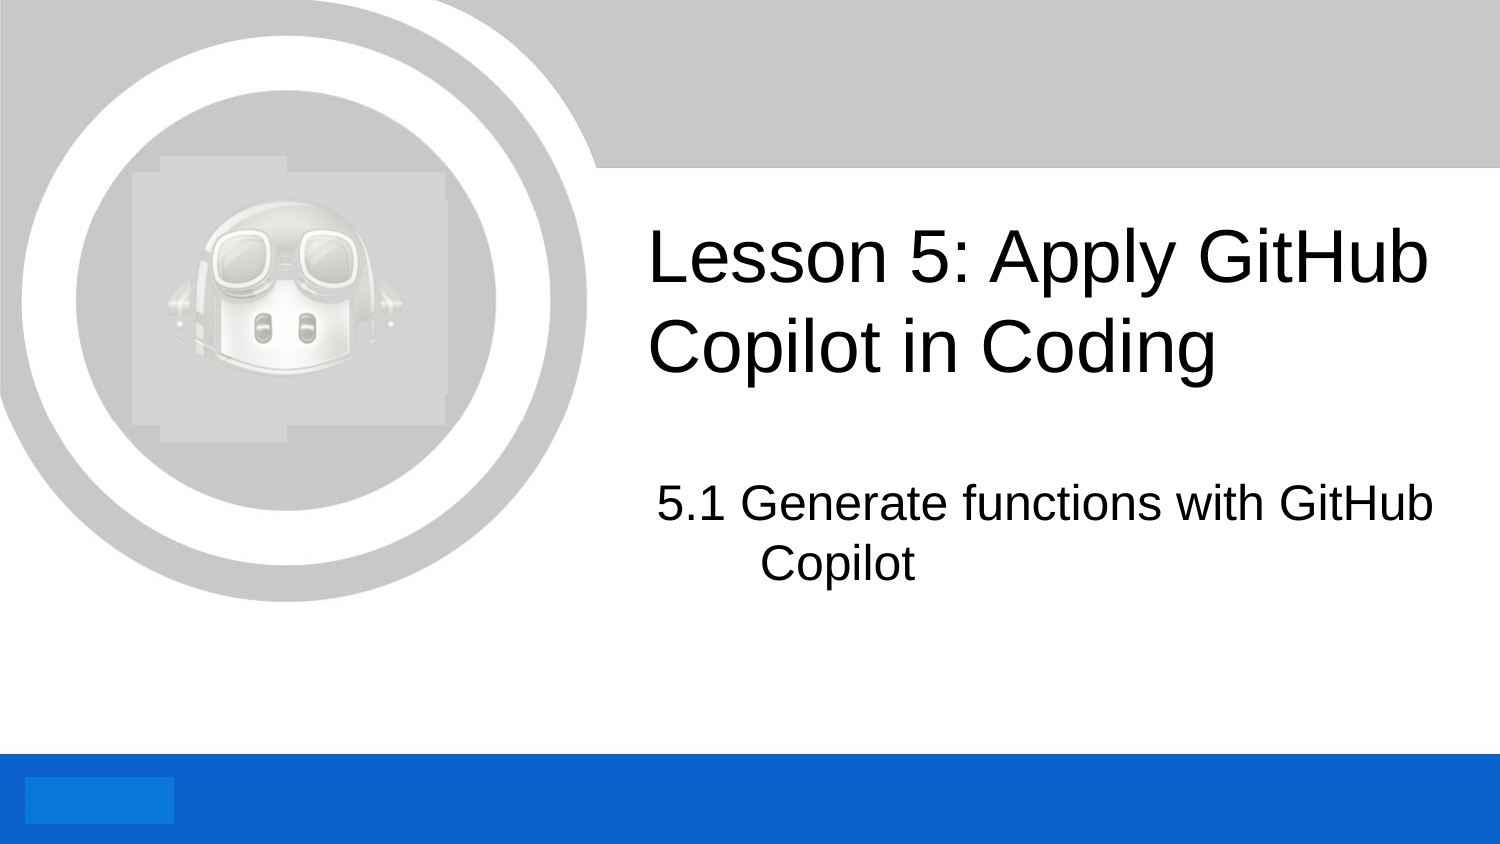

# Lesson 5: Apply GitHub Copilot in Coding
5.1 Generate functions with GitHub Copilot